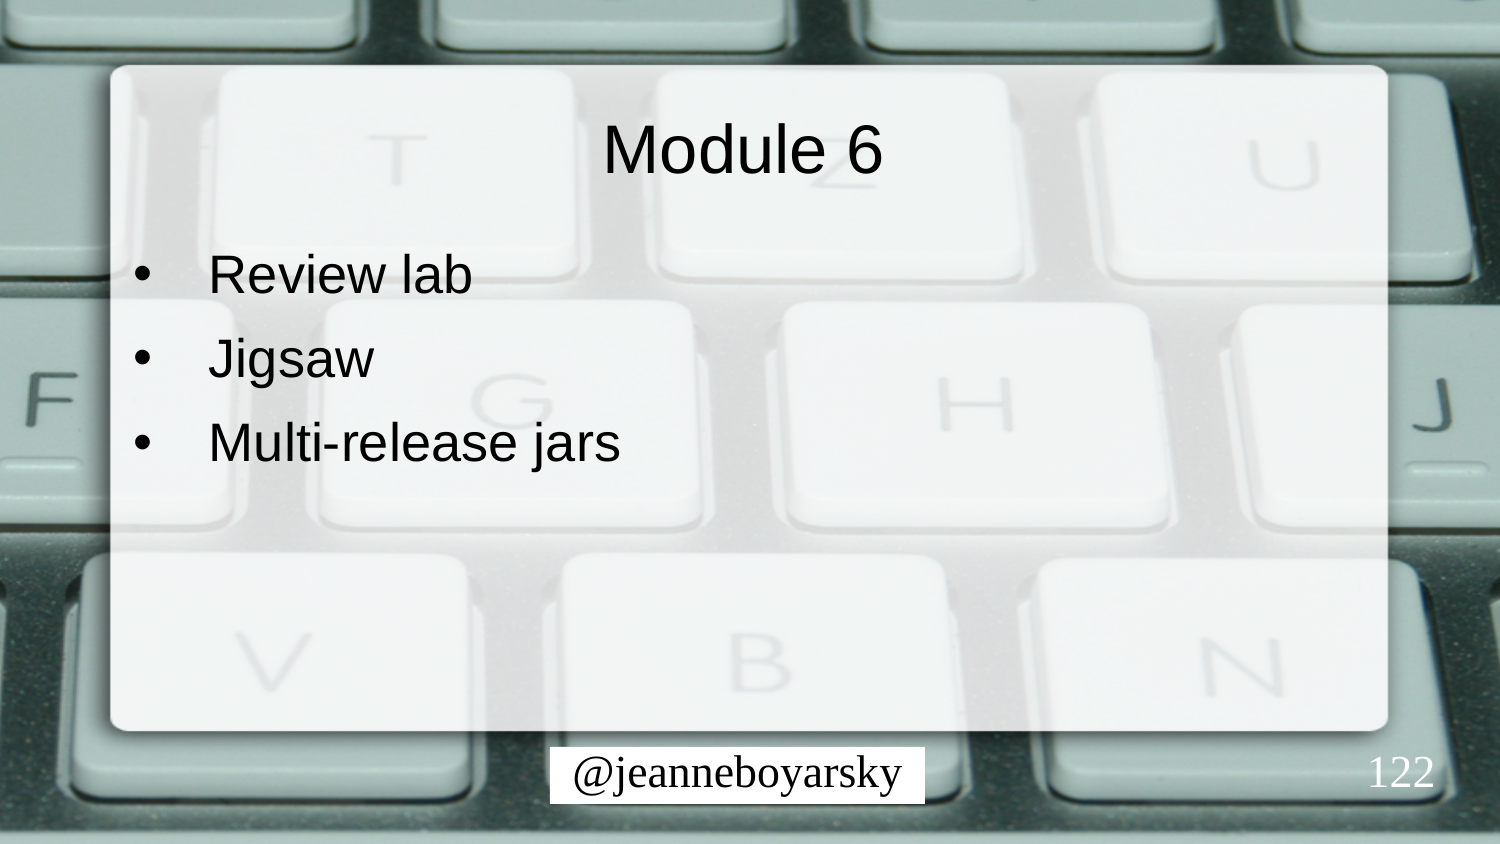

# Module 6
Review lab
Jigsaw
Multi-release jars
122